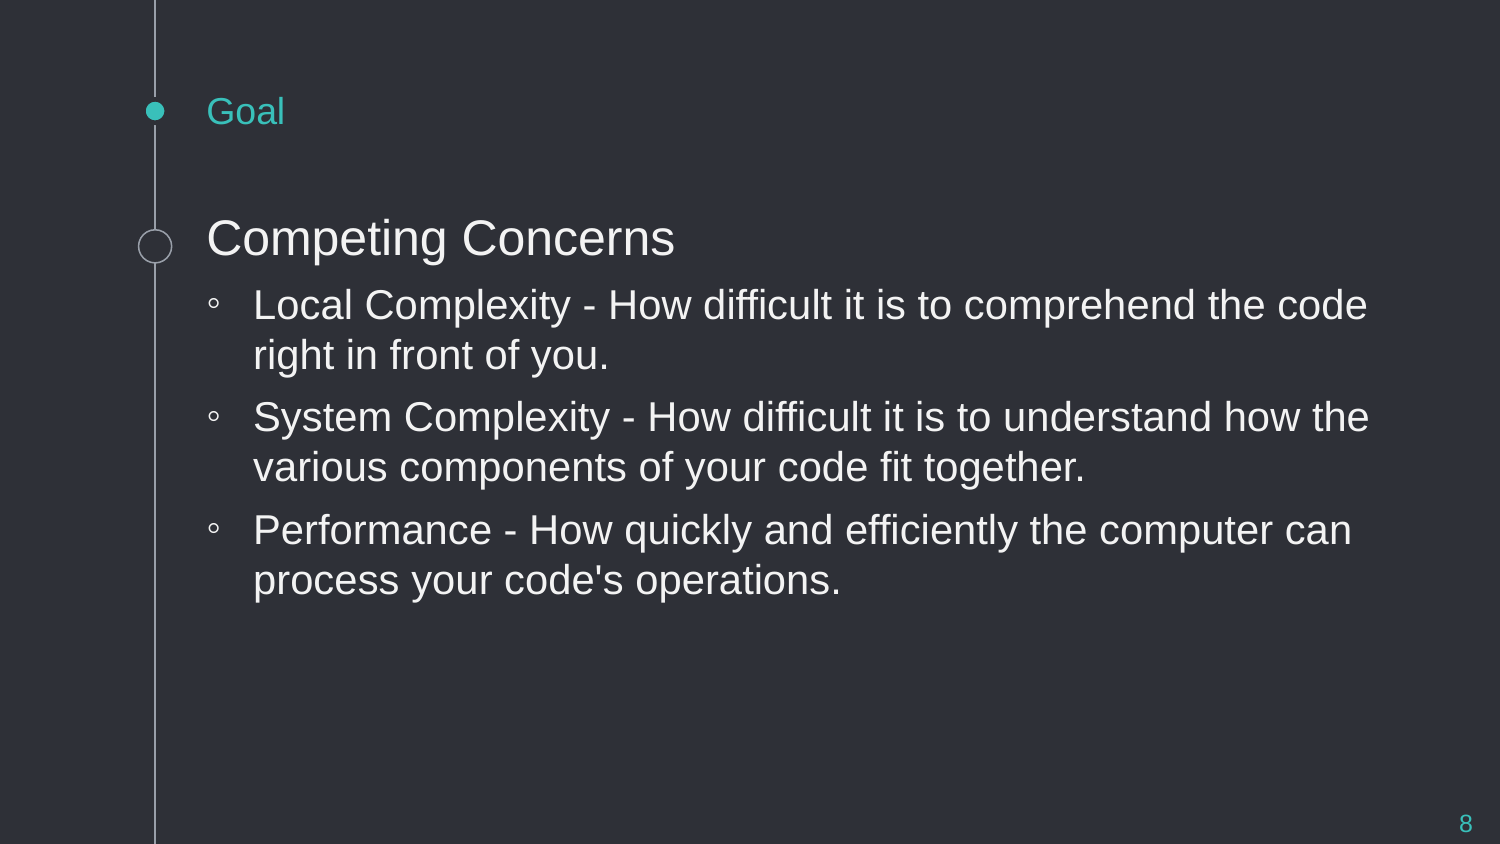

# Goal
Competing Concerns
Local Complexity - How difficult it is to comprehend the code right in front of you.
System Complexity - How difficult it is to understand how the various components of your code fit together.
Performance - How quickly and efficiently the computer can process your code's operations.

8